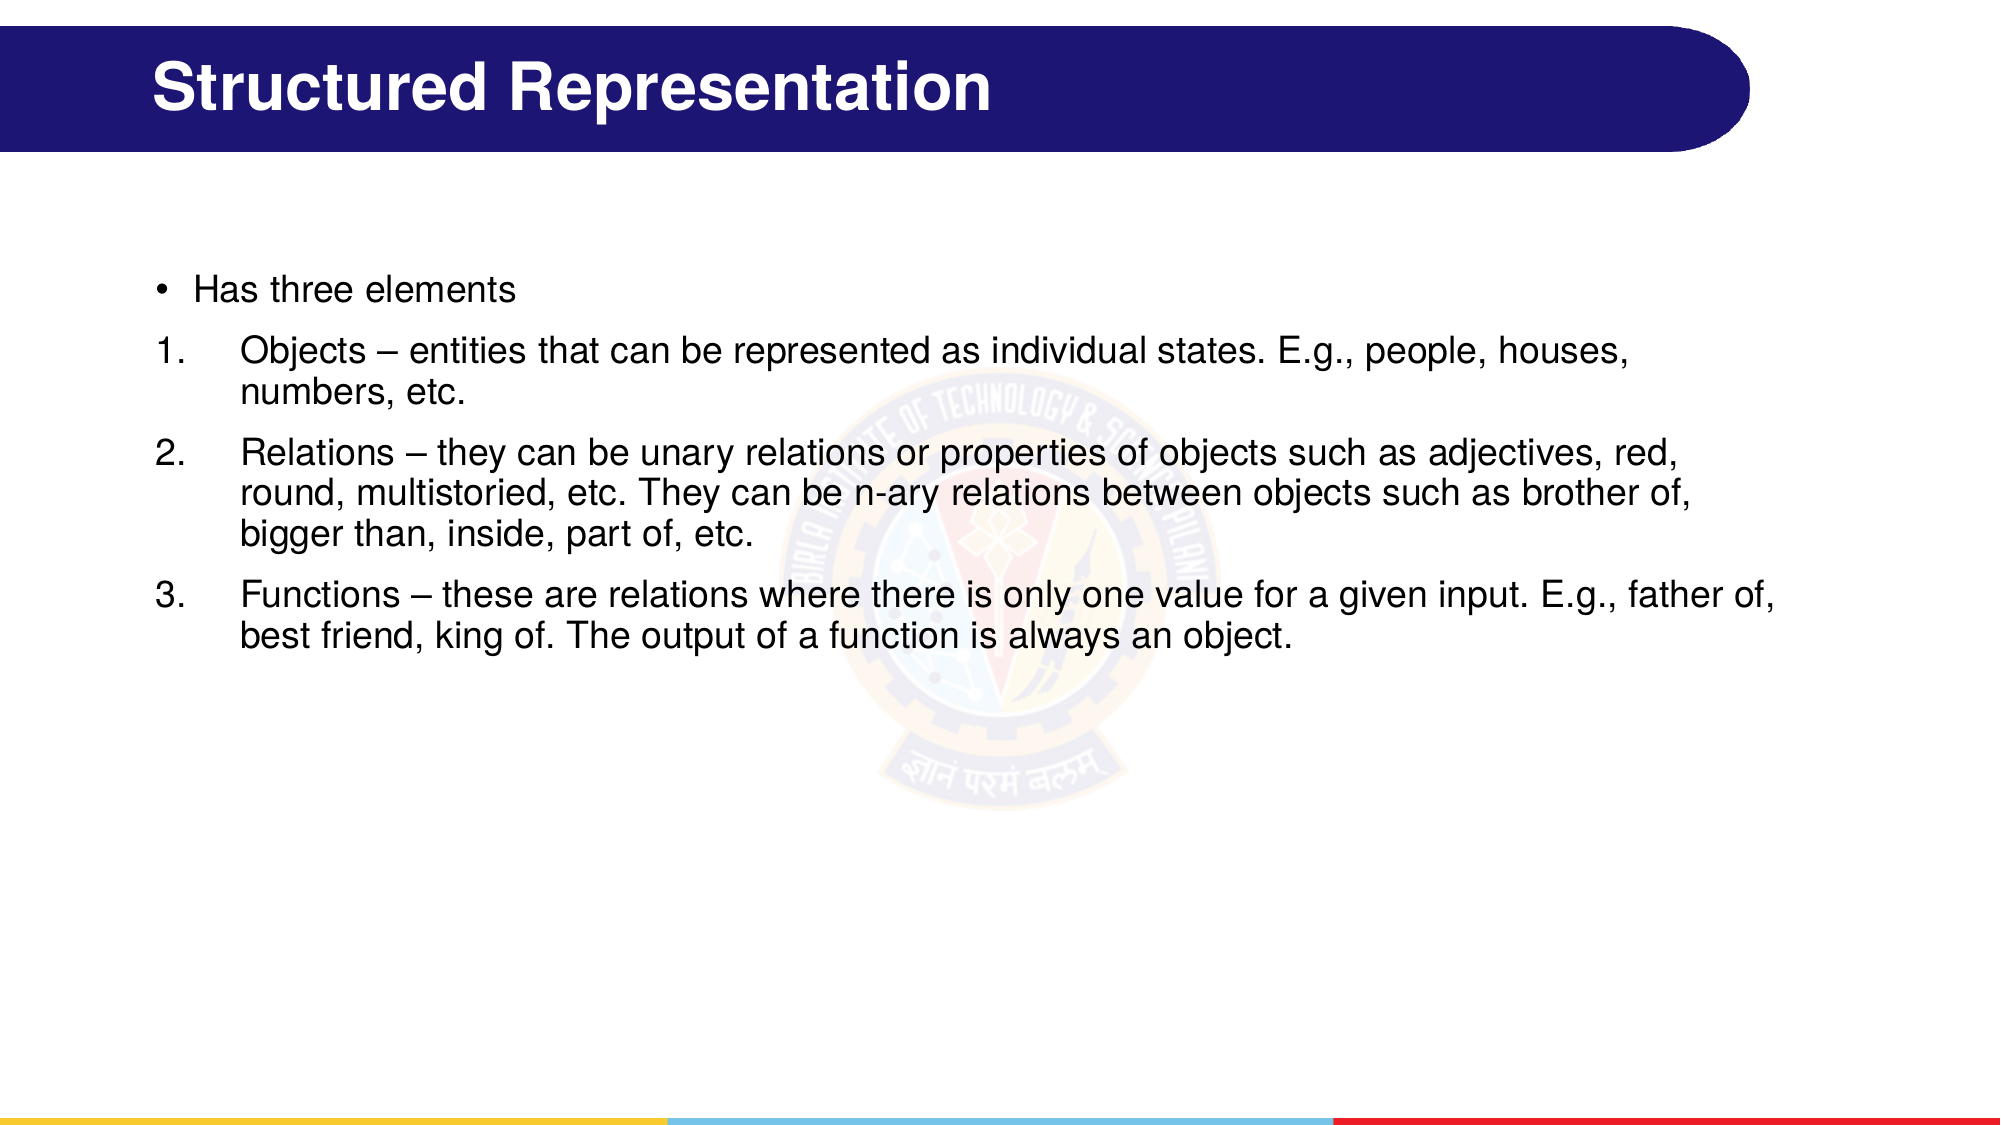

# Structured Representation

Has three elements
Objects – entities that can be represented as individual states. E.g., people, houses, numbers, etc.
Relations – they can be unary relations or properties of objects such as adjectives, red, round, multistoried, etc. They can be n-ary relations between objects such as brother of, bigger than, inside, part of, etc.
Functions – these are relations where there is only one value for a given input. E.g., father of, best friend, king of. The output of a function is always an object.